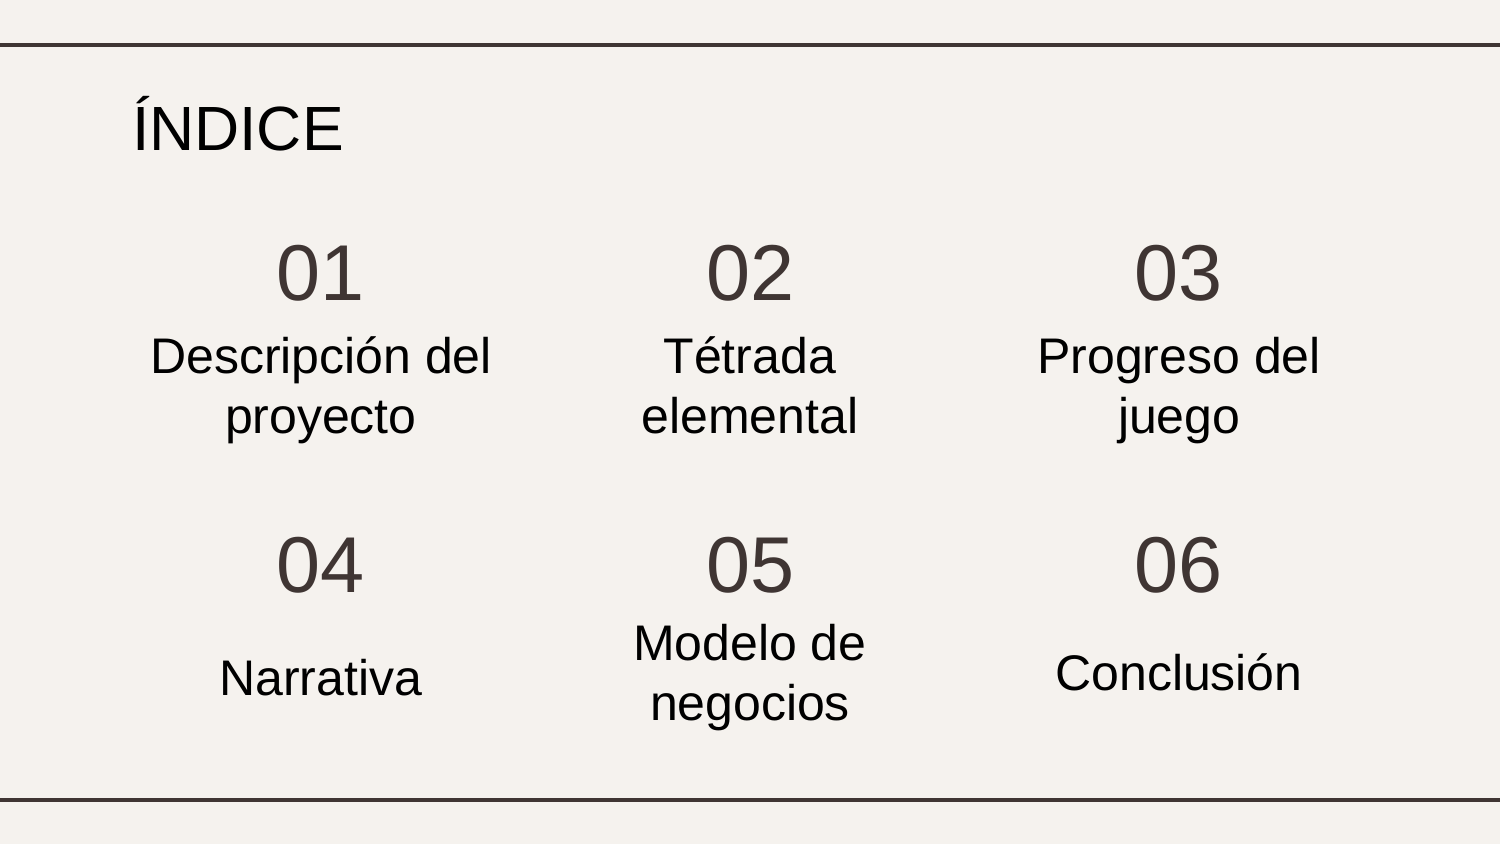

# ÍNDICE
01
02
03
Descripción del proyecto
Tétrada elemental
Progreso del juego
04
05
06
Narrativa
Modelo de negocios
Conclusión